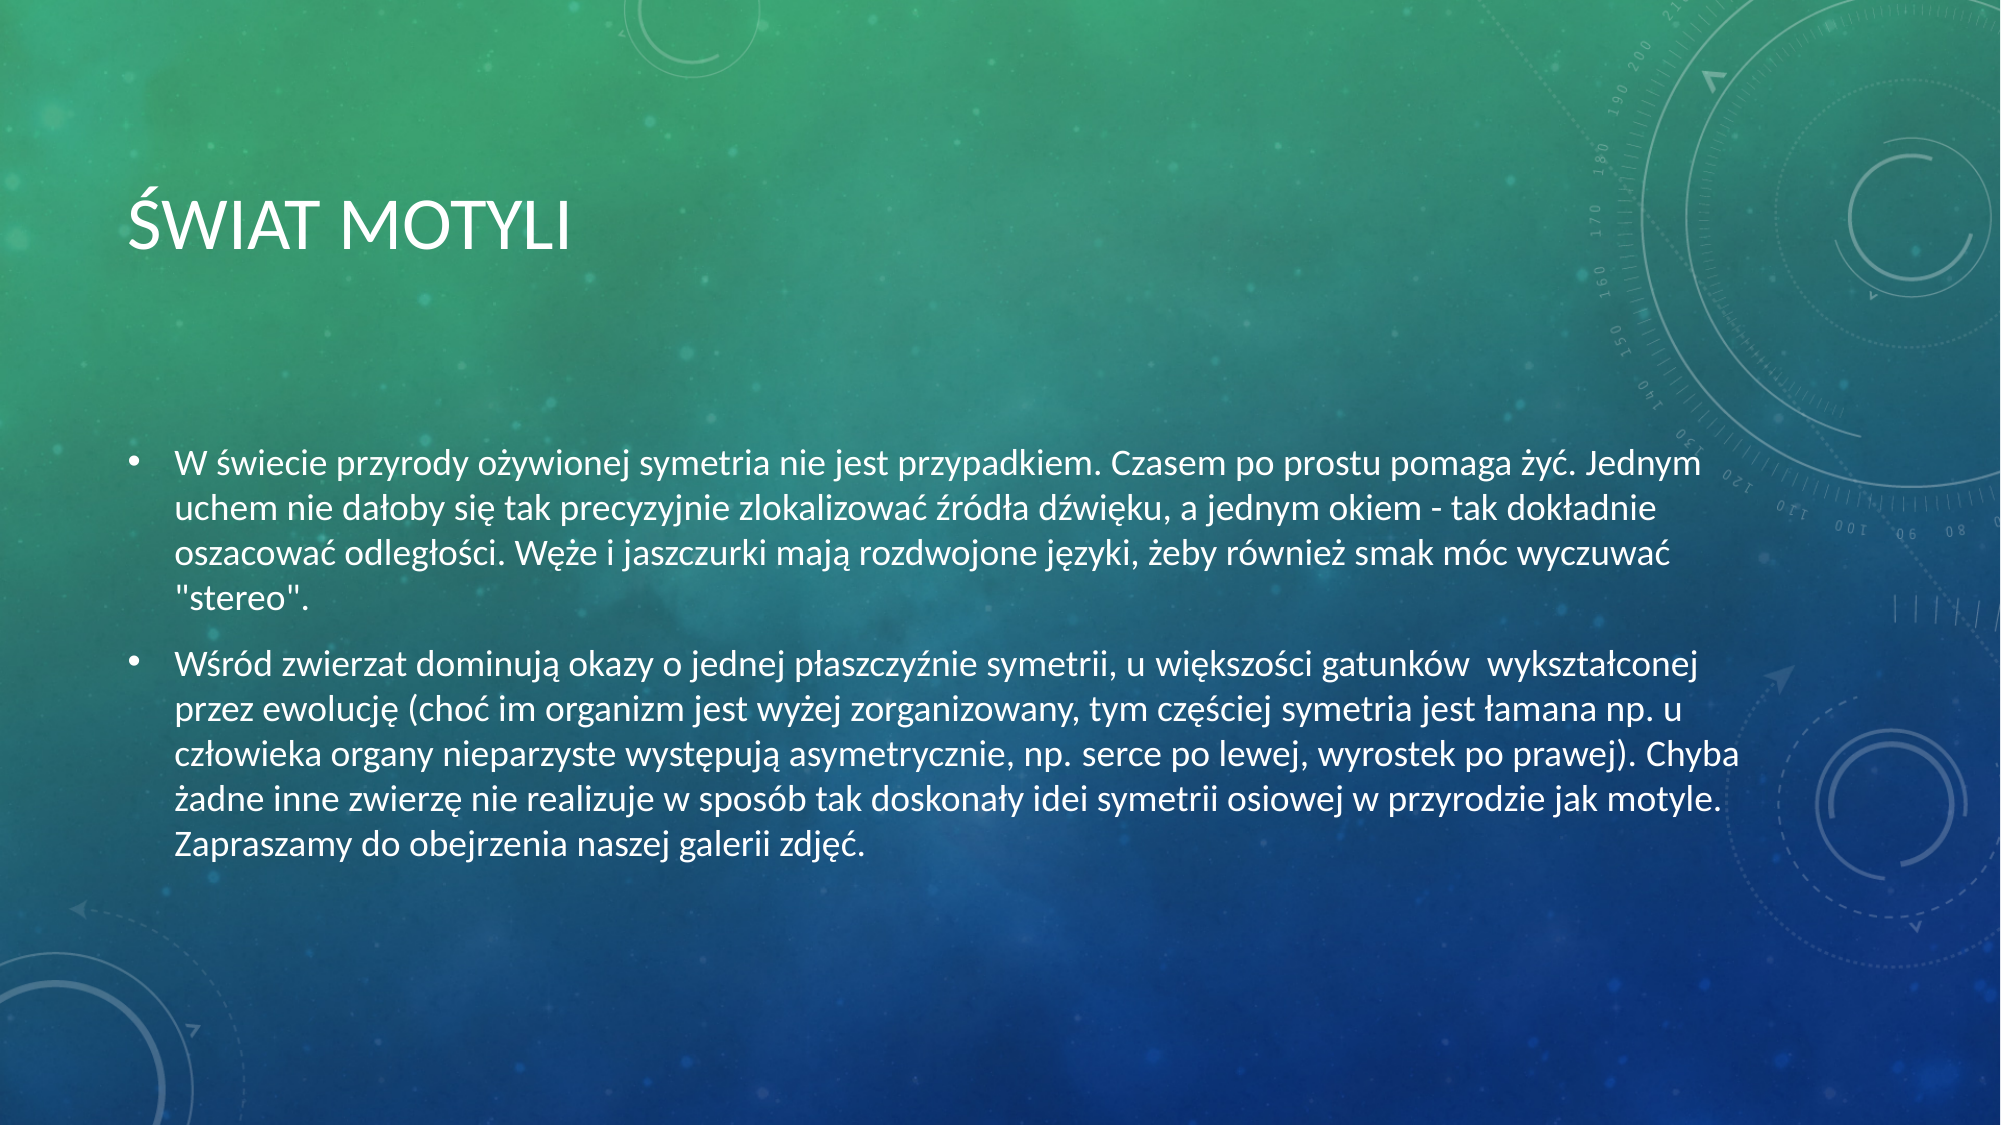

# świat motyli
W świecie przyrody ożywionej symetria nie jest przypadkiem. Czasem po prostu pomaga żyć. Jednym uchem nie dałoby się tak precyzyjnie zlokalizować źródła dźwięku, a jednym okiem - tak dokładnie oszacować odległości. Węże i jaszczurki mają rozdwojone języki, żeby również smak móc wyczuwać "stereo".
Wśród zwierzat dominują okazy o jednej płaszczyźnie symetrii, u większości gatunków  wykształconej przez ewolucję (choć im organizm jest wyżej zorganizowany, tym częściej symetria jest łamana np. u człowieka organy nieparzyste występują asymetrycznie, np. serce po lewej, wyrostek po prawej). Chyba żadne inne zwierzę nie realizuje w sposób tak doskonały idei symetrii osiowej w przyrodzie jak motyle. Zapraszamy do obejrzenia naszej galerii zdjęć.